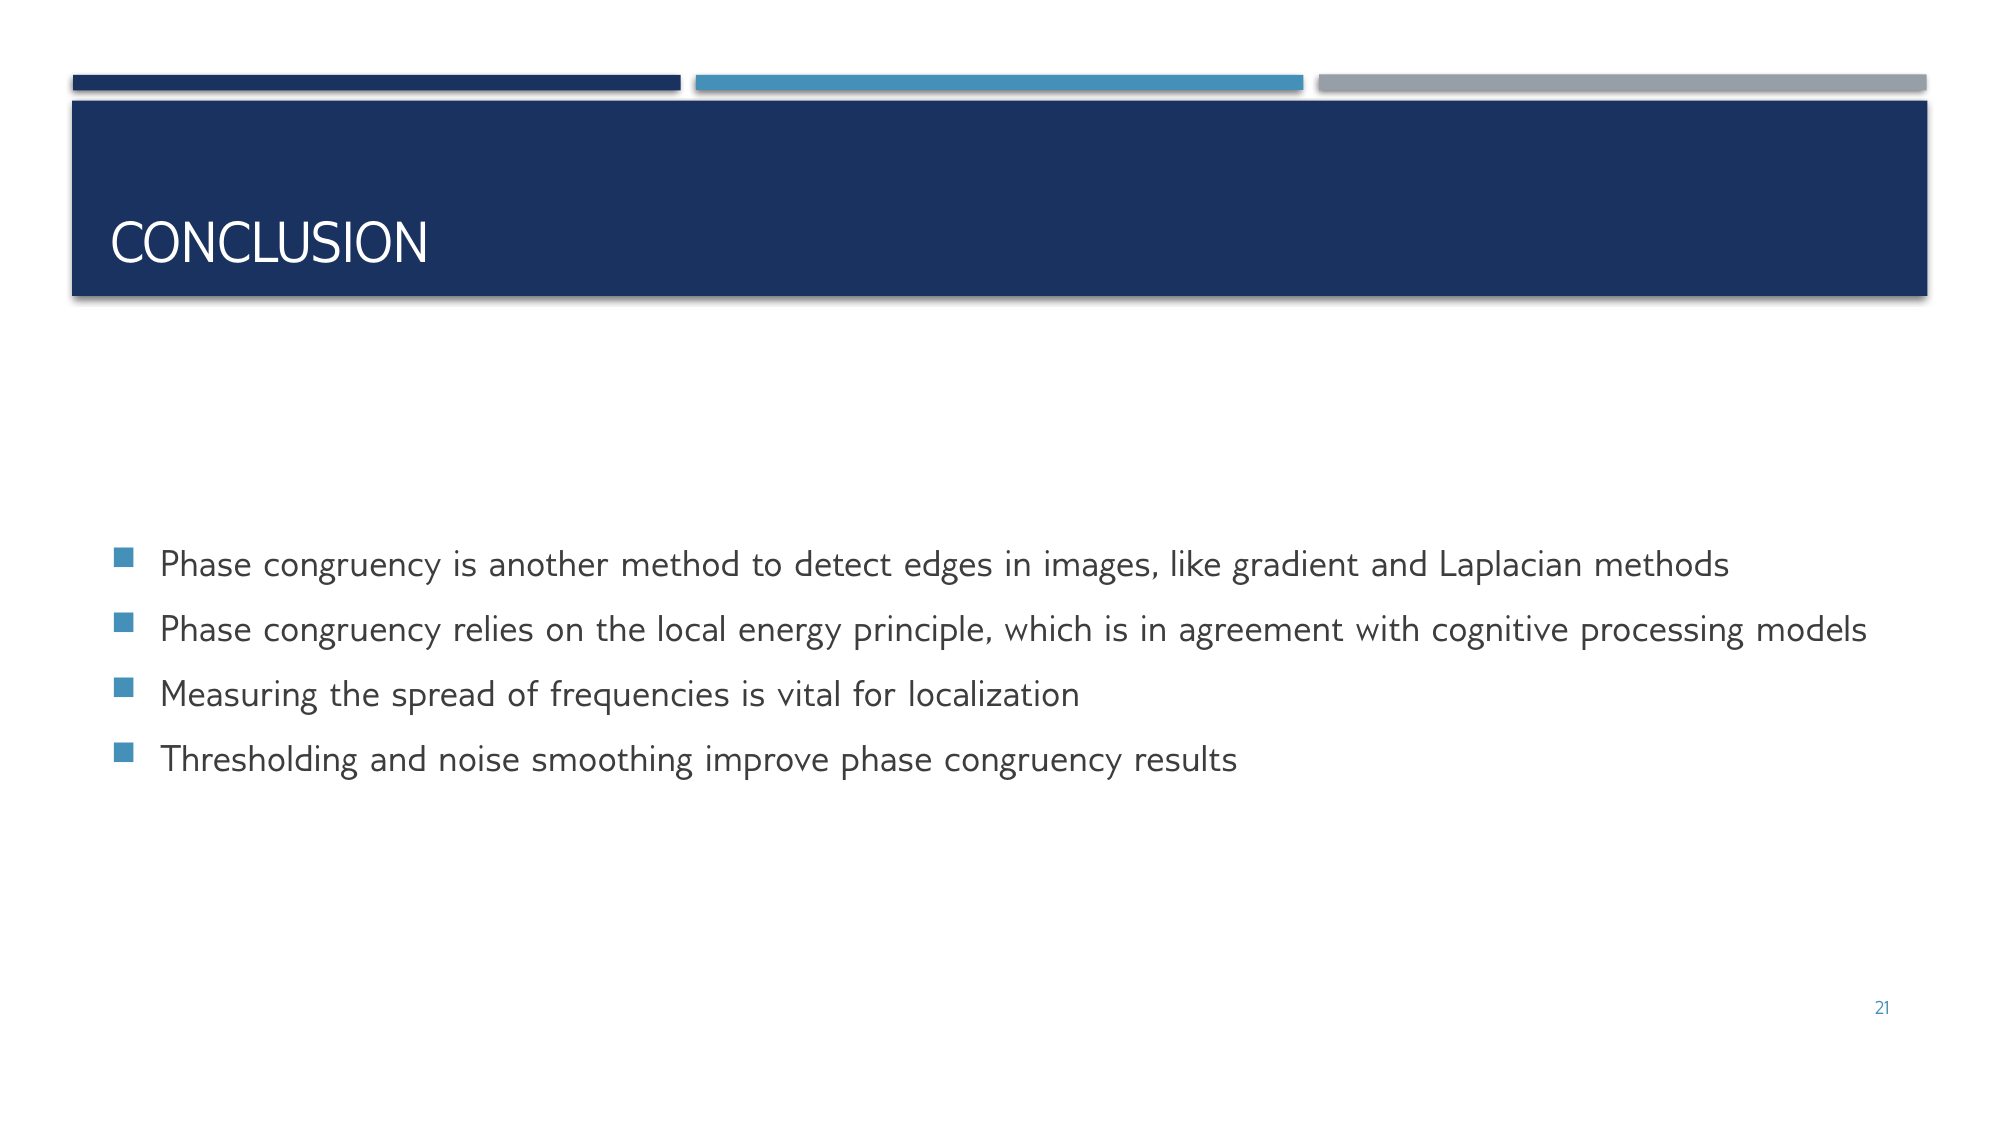

# conclusion
Phase congruency is another method to detect edges in images, like gradient and Laplacian methods
Phase congruency relies on the local energy principle, which is in agreement with cognitive processing models
Measuring the spread of frequencies is vital for localization
Thresholding and noise smoothing improve phase congruency results
21